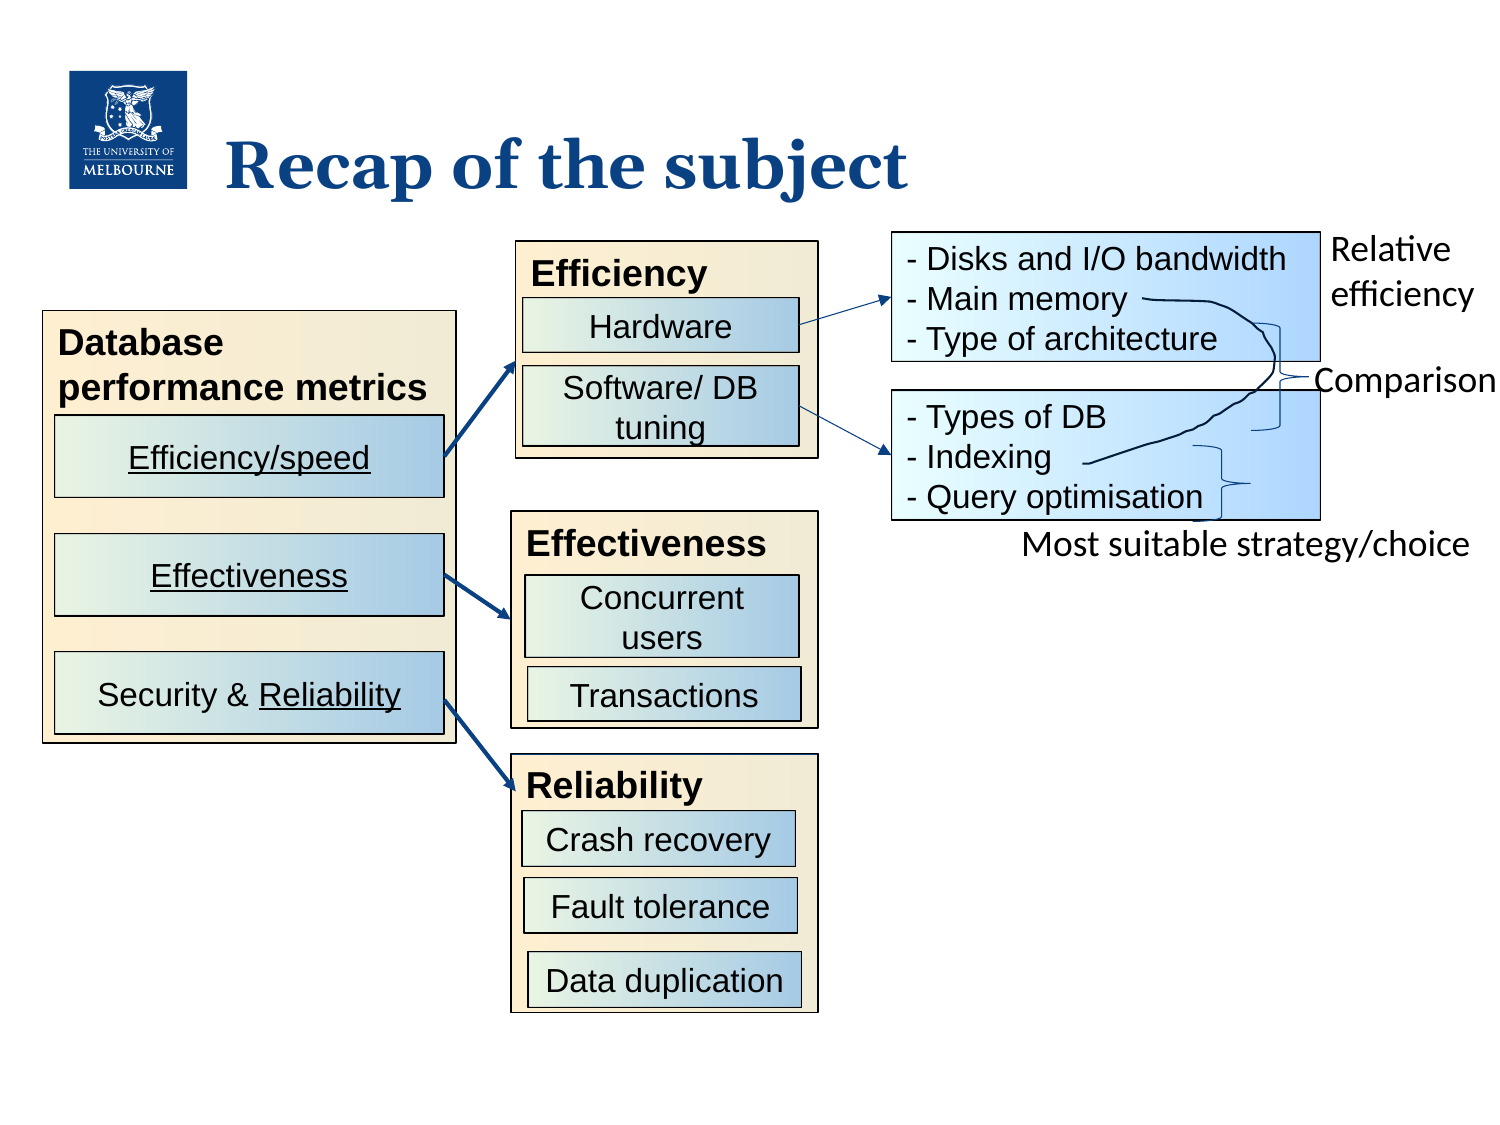

# Recap of the subject
Relative
efficiency
- Disks and I/O bandwidth
- Main memory
- Type of architecture
Efficiency
Hardware

Database performance metrics

Comparison
Software/ DB tuning
- Types of DB
- Indexing
- Query optimisation
Efficiency/speed

Effectiveness
Most suitable strategy/choice
Effectiveness
Concurrent users
Security & Reliability
Transactions
Reliability
Crash recovery
Fault tolerance
Data duplication